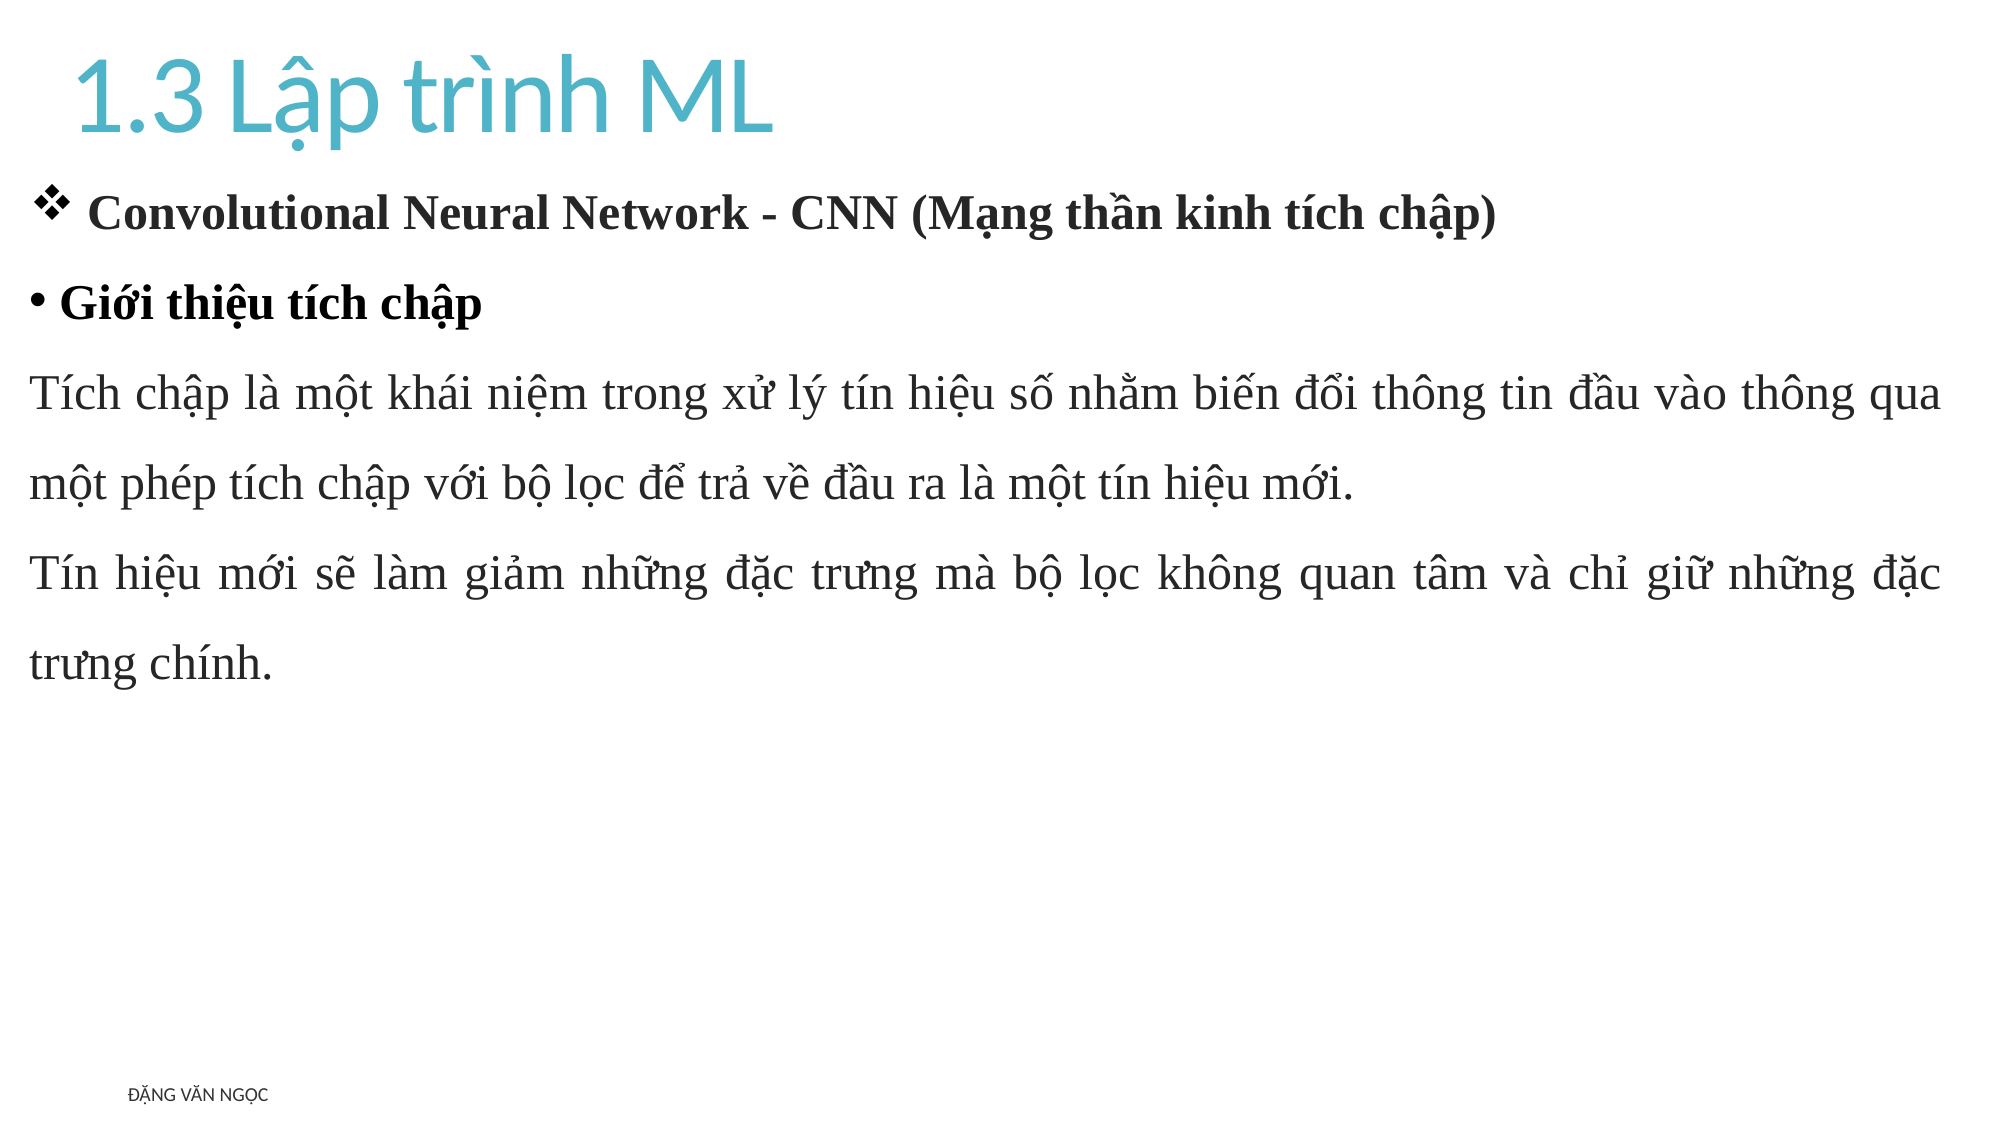

# 1.3 Lập trình ML
 Convolutional Neural Network - CNN (Mạng thần kinh tích chập)
 Giới thiệu tích chập
Tích chập là một khái niệm trong xử lý tín hiệu số nhằm biến đổi thông tin đầu vào thông qua một phép tích chập với bộ lọc để trả về đầu ra là một tín hiệu mới.
Tín hiệu mới sẽ làm giảm những đặc trưng mà bộ lọc không quan tâm và chỉ giữ những đặc trưng chính.

Đặng Văn Ngọc